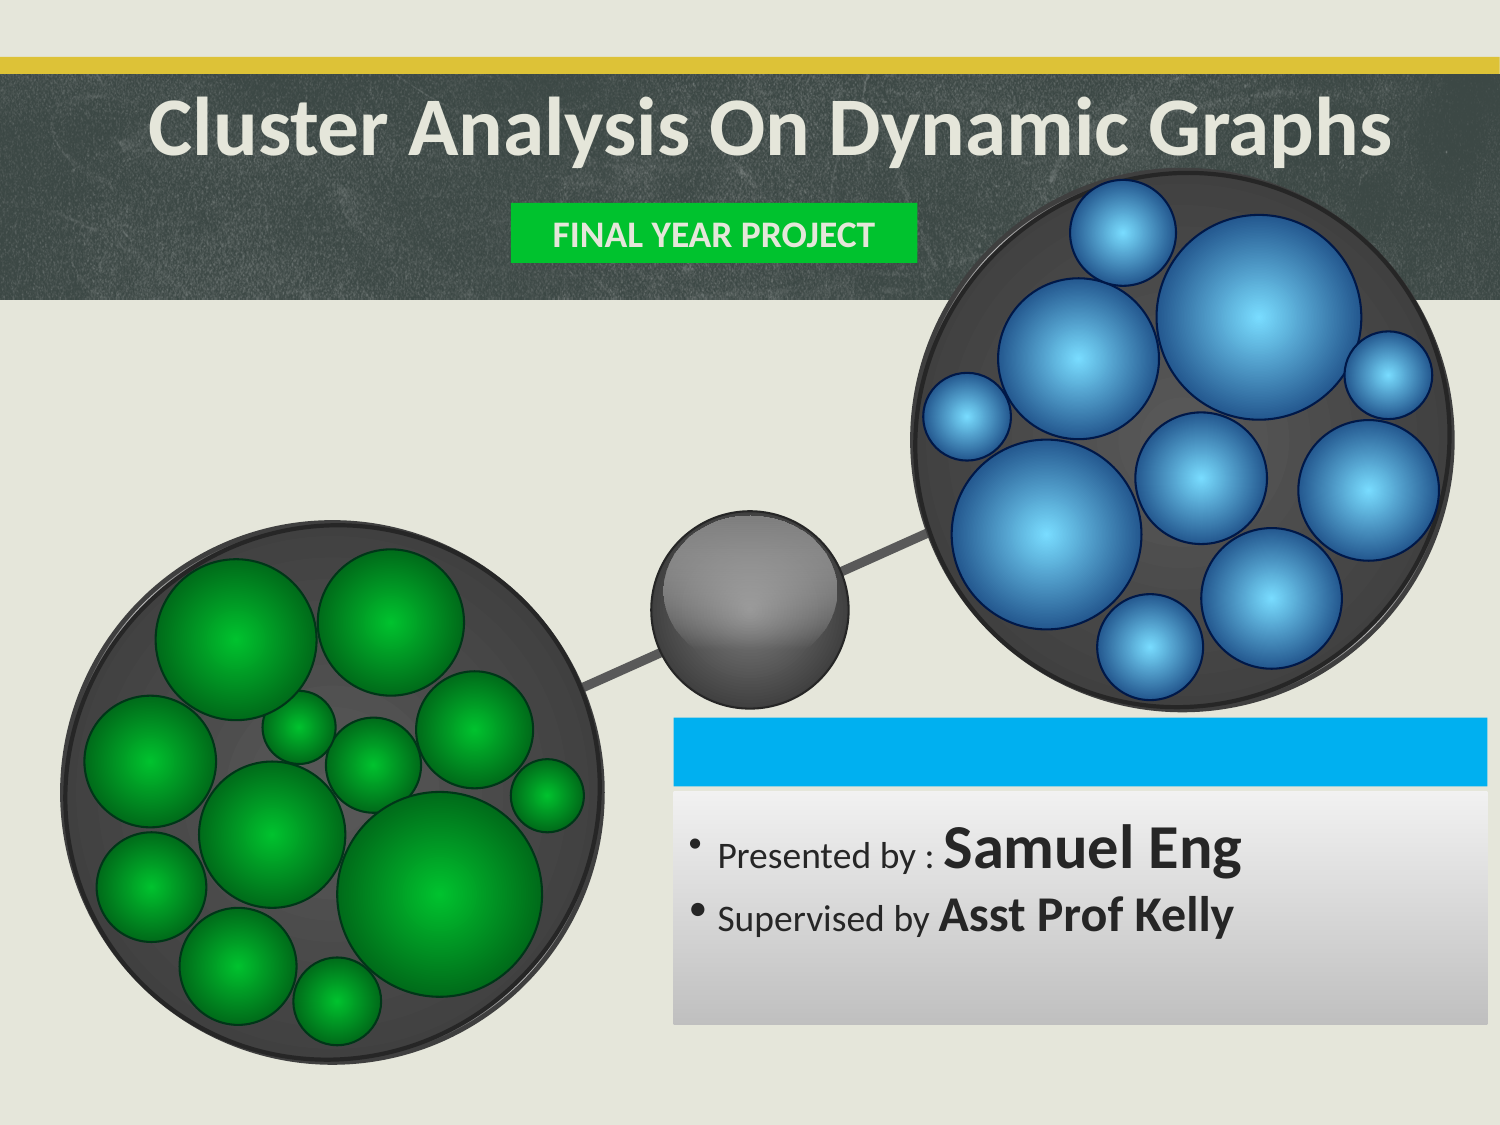

# Cluster Analysis On Dynamic Graphs

FINAL YEAR PROJECT

Presented by : Samuel Eng
Supervised by Asst Prof Kelly